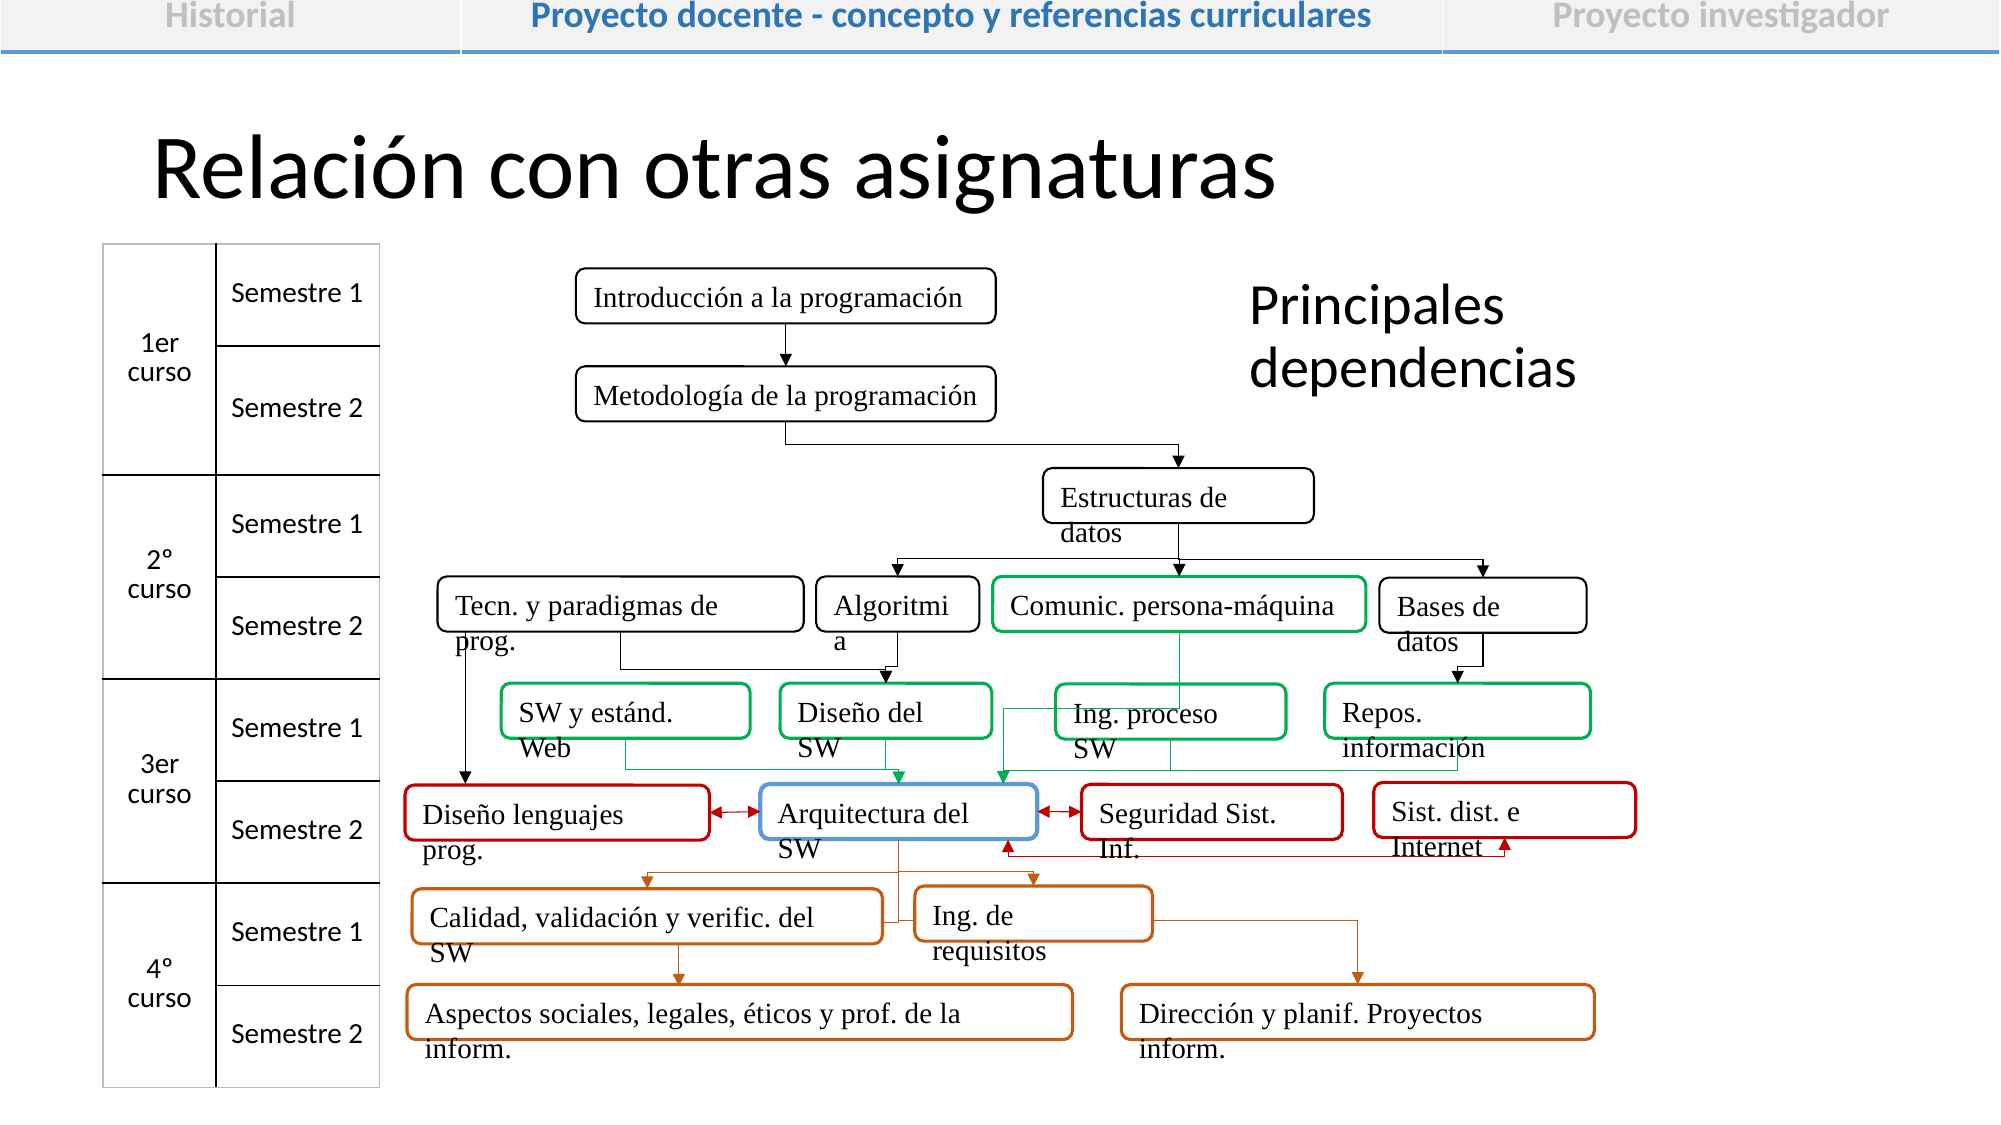

| Historial | Proyecto docente - concepto y referencias curriculares | Proyecto investigador |
| --- | --- | --- |
# Relación con otras asignaturas
| 1er curso | Semestre 1 |
| --- | --- |
|  | Semestre 2 |
| 2º curso | Semestre 1 |
|  | Semestre 2 |
| 3er curso | Semestre 1 |
|  | Semestre 2 |
| 4º curso | Semestre 1 |
|  | Semestre 2 |
Principales dependencias
Introducción a la programación
Metodología de la programación
Estructuras de datos
Comunic. persona-máquina
Algoritmia
Tecn. y paradigmas de prog.
Bases de datos
Diseño del SW
Repos. información
SW y estánd. Web
Ing. proceso SW
Sist. dist. e Internet
Seguridad Sist. Inf.
Diseño lenguajes prog.

Arquitectura del SW

Ing. de requisitos
Calidad, validación y verific. del SW
Dirección y planif. Proyectos inform.
Aspectos sociales, legales, éticos y prof. de la inform.